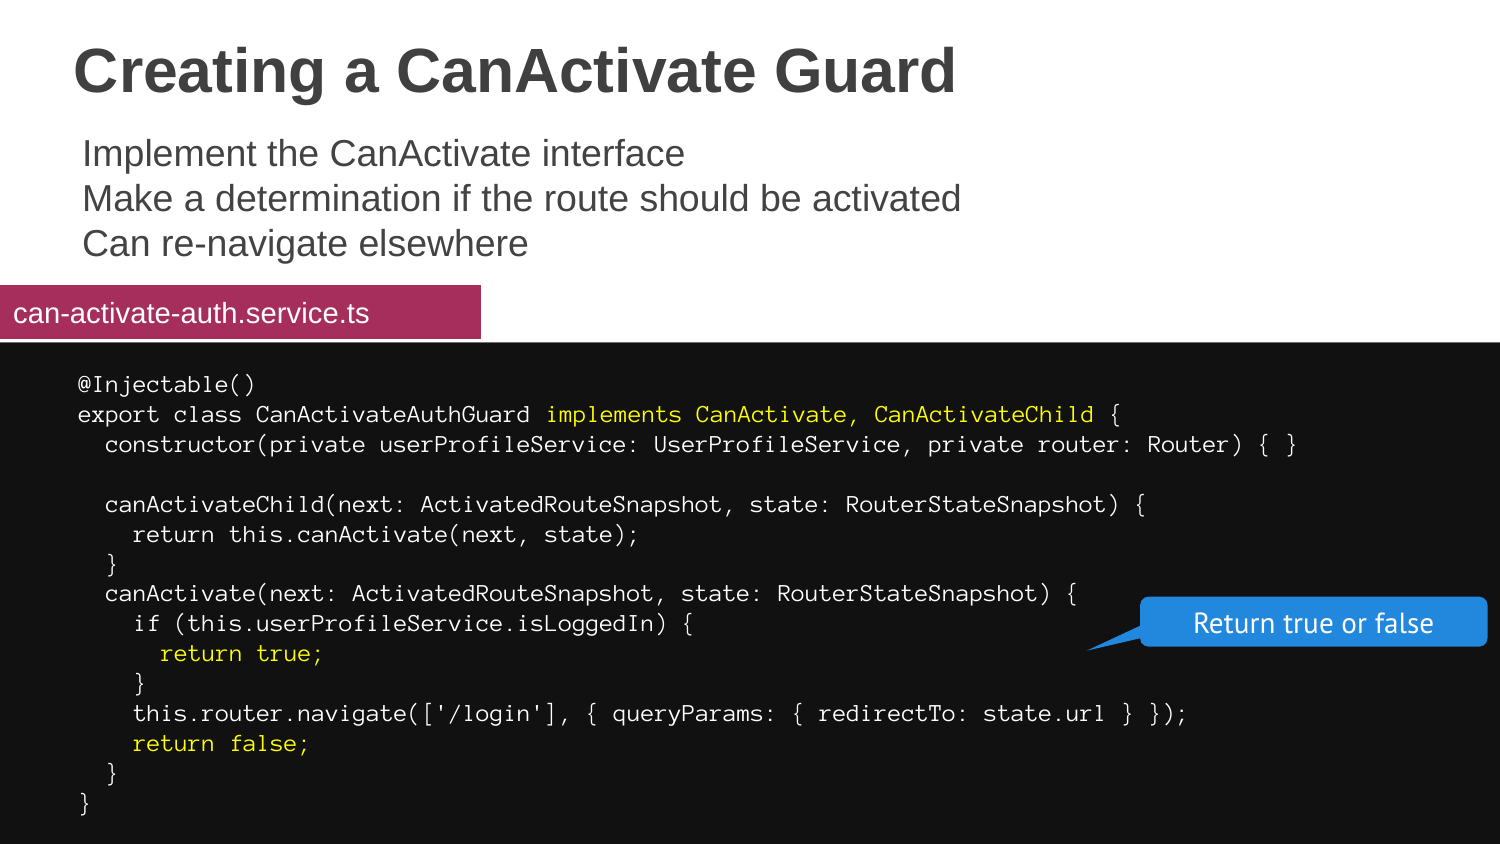

# Creating a CanActivate Guard
Implement the CanActivate interface
Make a determination if the route should be activated
Can re-navigate elsewhere
can-activate-auth.service.ts

@Injectable()
export class CanActivateAuthGuard implements CanActivate, CanActivateChild {
  constructor(private userProfileService: UserProfileService, private router: Router) { }

  canActivateChild(next: ActivatedRouteSnapshot, state: RouterStateSnapshot) {
    return this.canActivate(next, state);
  }
  canActivate(next: ActivatedRouteSnapshot, state: RouterStateSnapshot) {
    if (this.userProfileService.isLoggedIn) {
      return true;
    }
    this.router.navigate(['/login'], { queryParams: { redirectTo: state.url } });
    return false;
  }
}
Return true or false